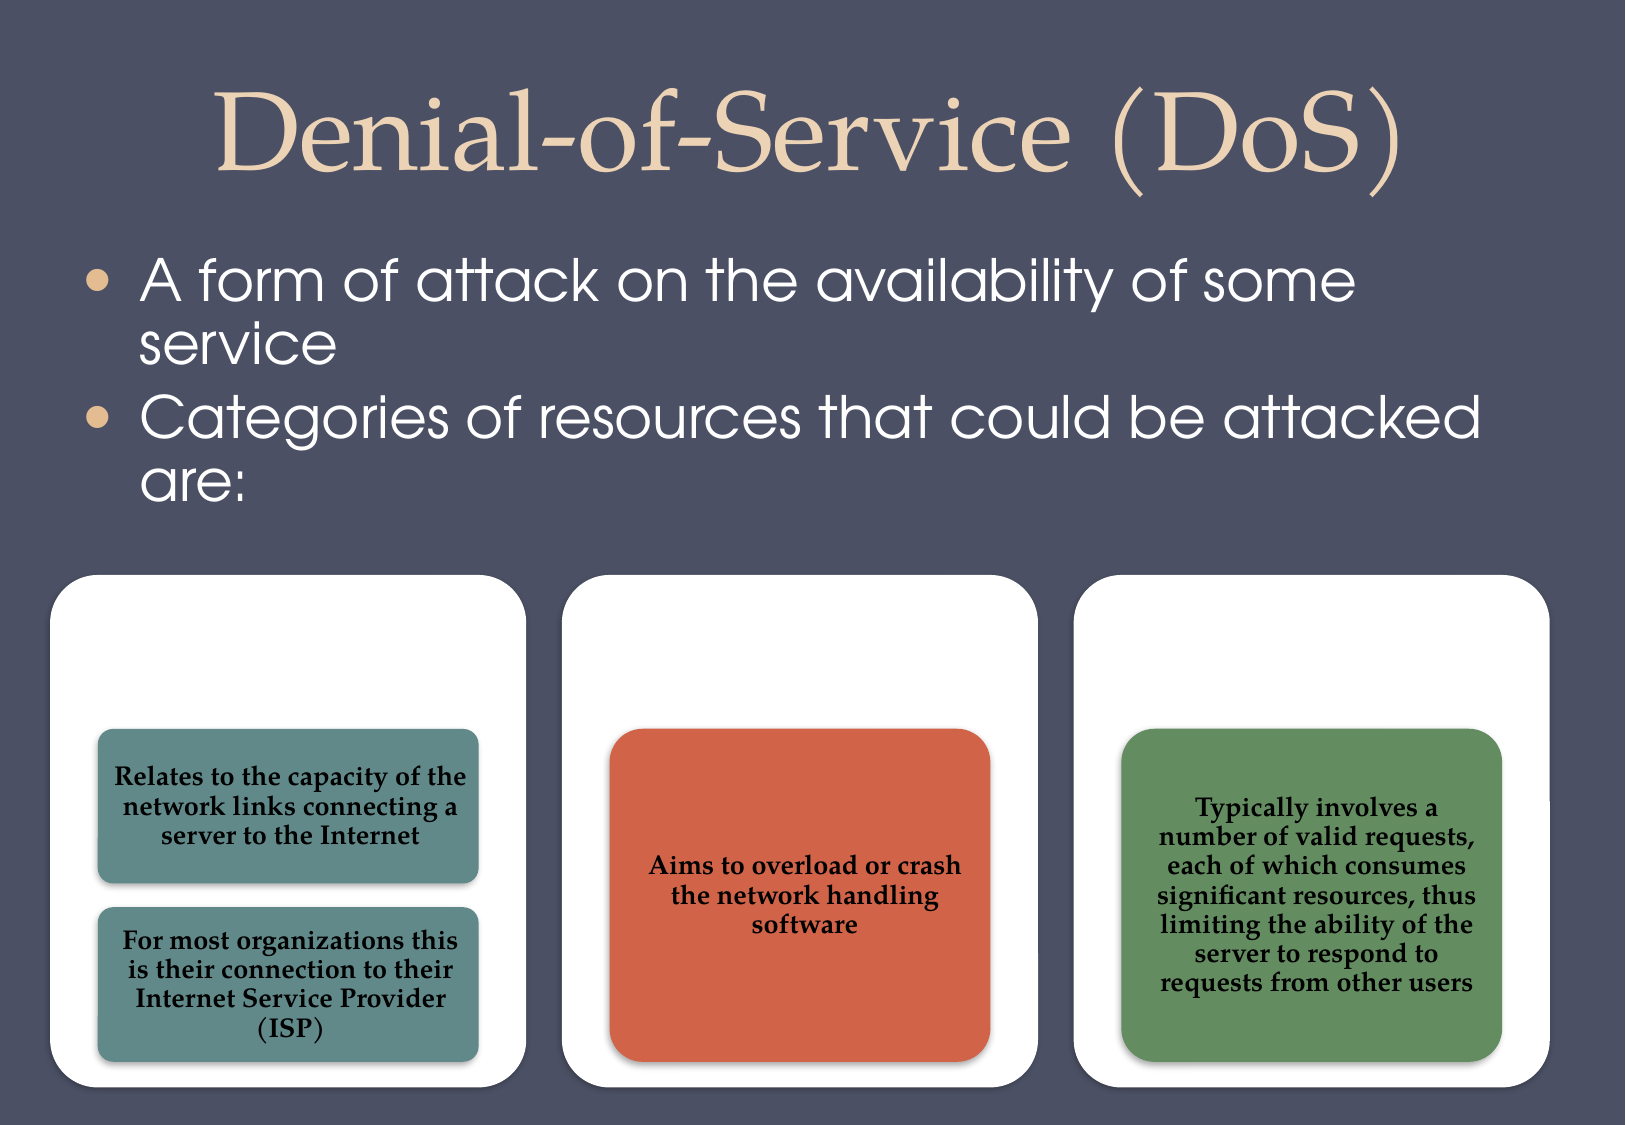

# Denial-of-Service (DoS)
A form of attack on the availability of some service
Categories of resources that could be attacked are:

Network bandwidth
Relates to the capacity of the network links connecting a server to the Internet
For most organizations this is their connection to their Internet Service Provider (ISP)
System resources
Aims to overload or crash the network handling software
Application resources
Typically involves a number of valid requests, each of which consumes significant resources, thus limiting the ability of the server to respond to requests from other users